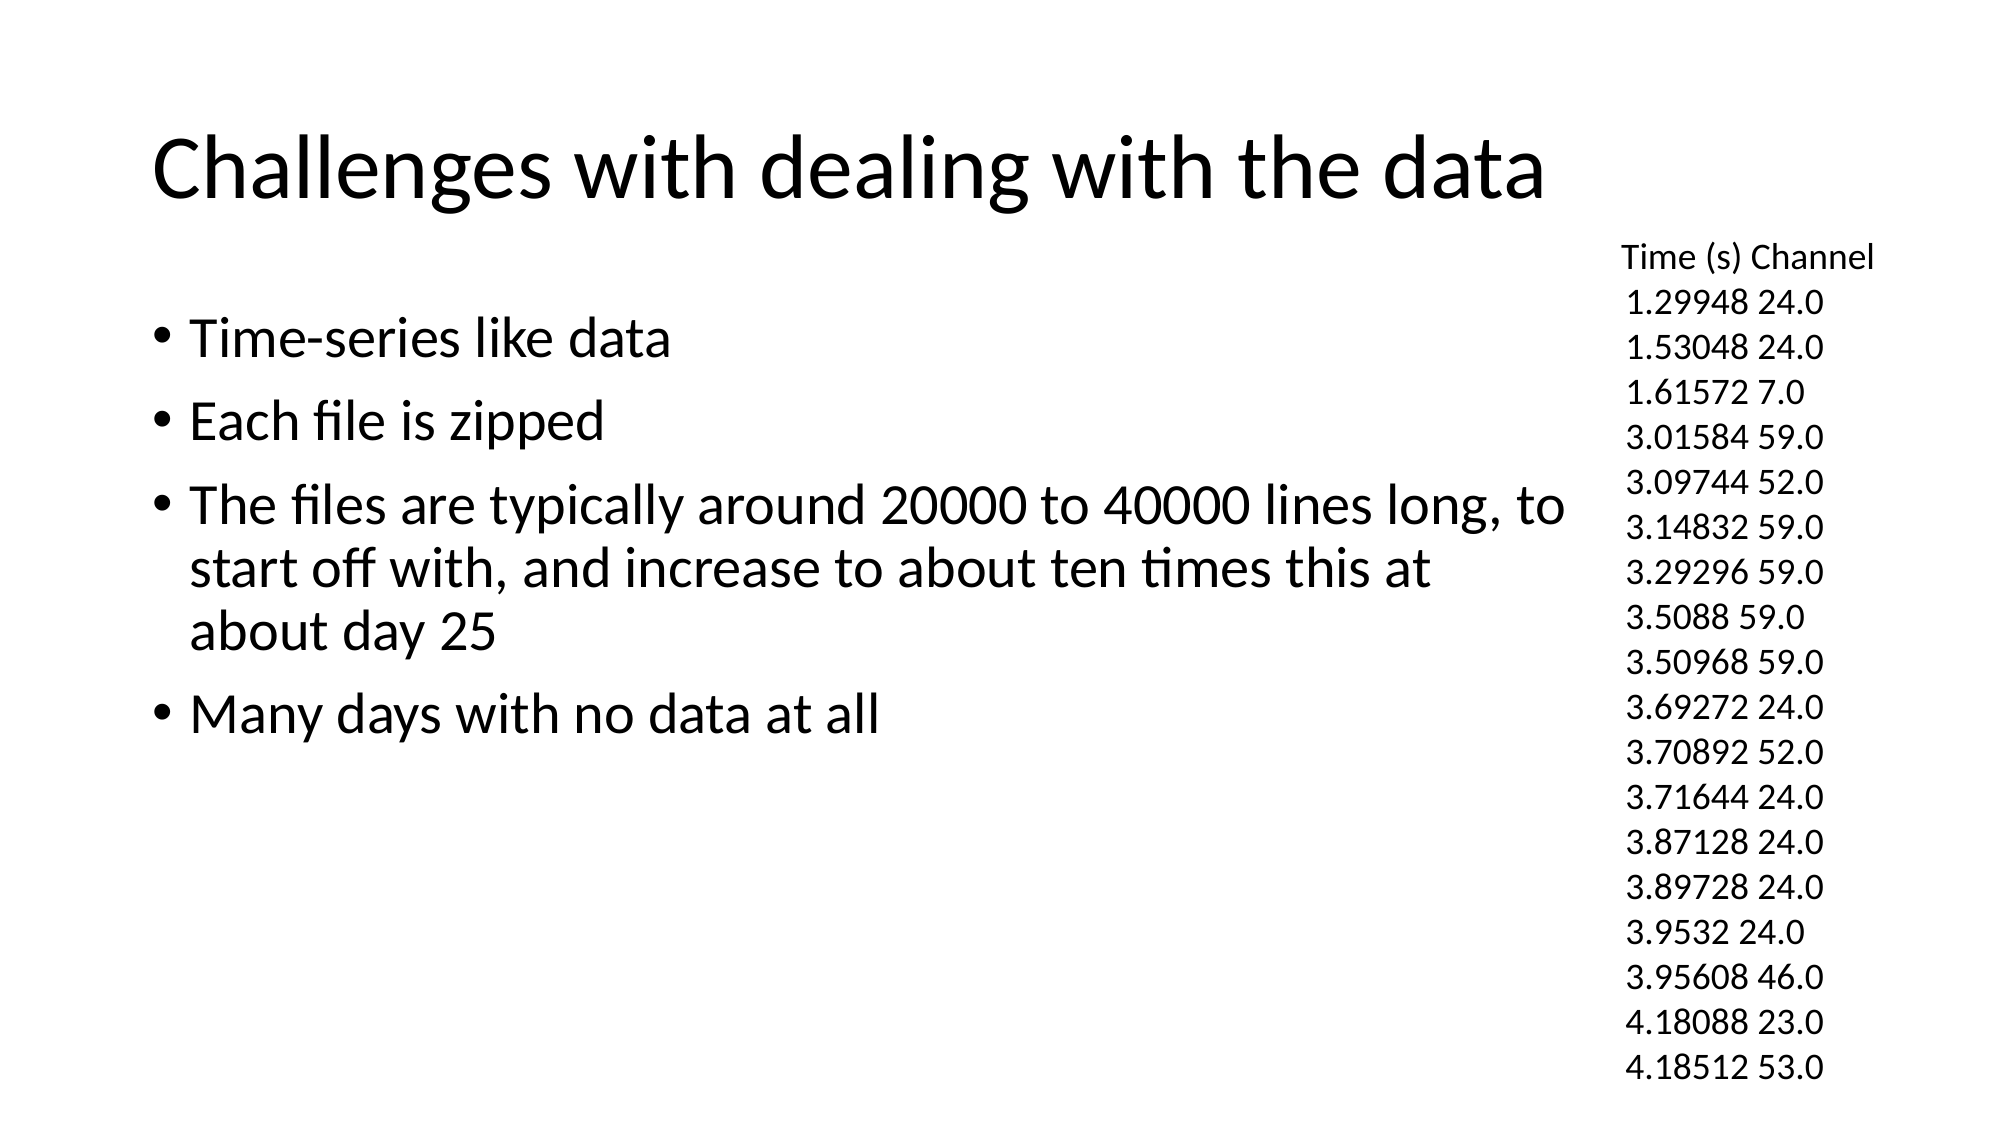

# Challenges with dealing with the data
Time (s) Channel
1.29948 24.0
1.53048 24.0
1.61572 7.0
3.01584 59.0
3.09744 52.0
3.14832 59.0
3.29296 59.0
3.5088 59.0
3.50968 59.0
3.69272 24.0
3.70892 52.0
3.71644 24.0
3.87128 24.0
3.89728 24.0
3.9532 24.0
3.95608 46.0
4.18088 23.0
4.18512 53.0
Time-series like data
Each file is zipped
The files are typically around 20000 to 40000 lines long, to start off with, and increase to about ten times this at about day 25
Many days with no data at all